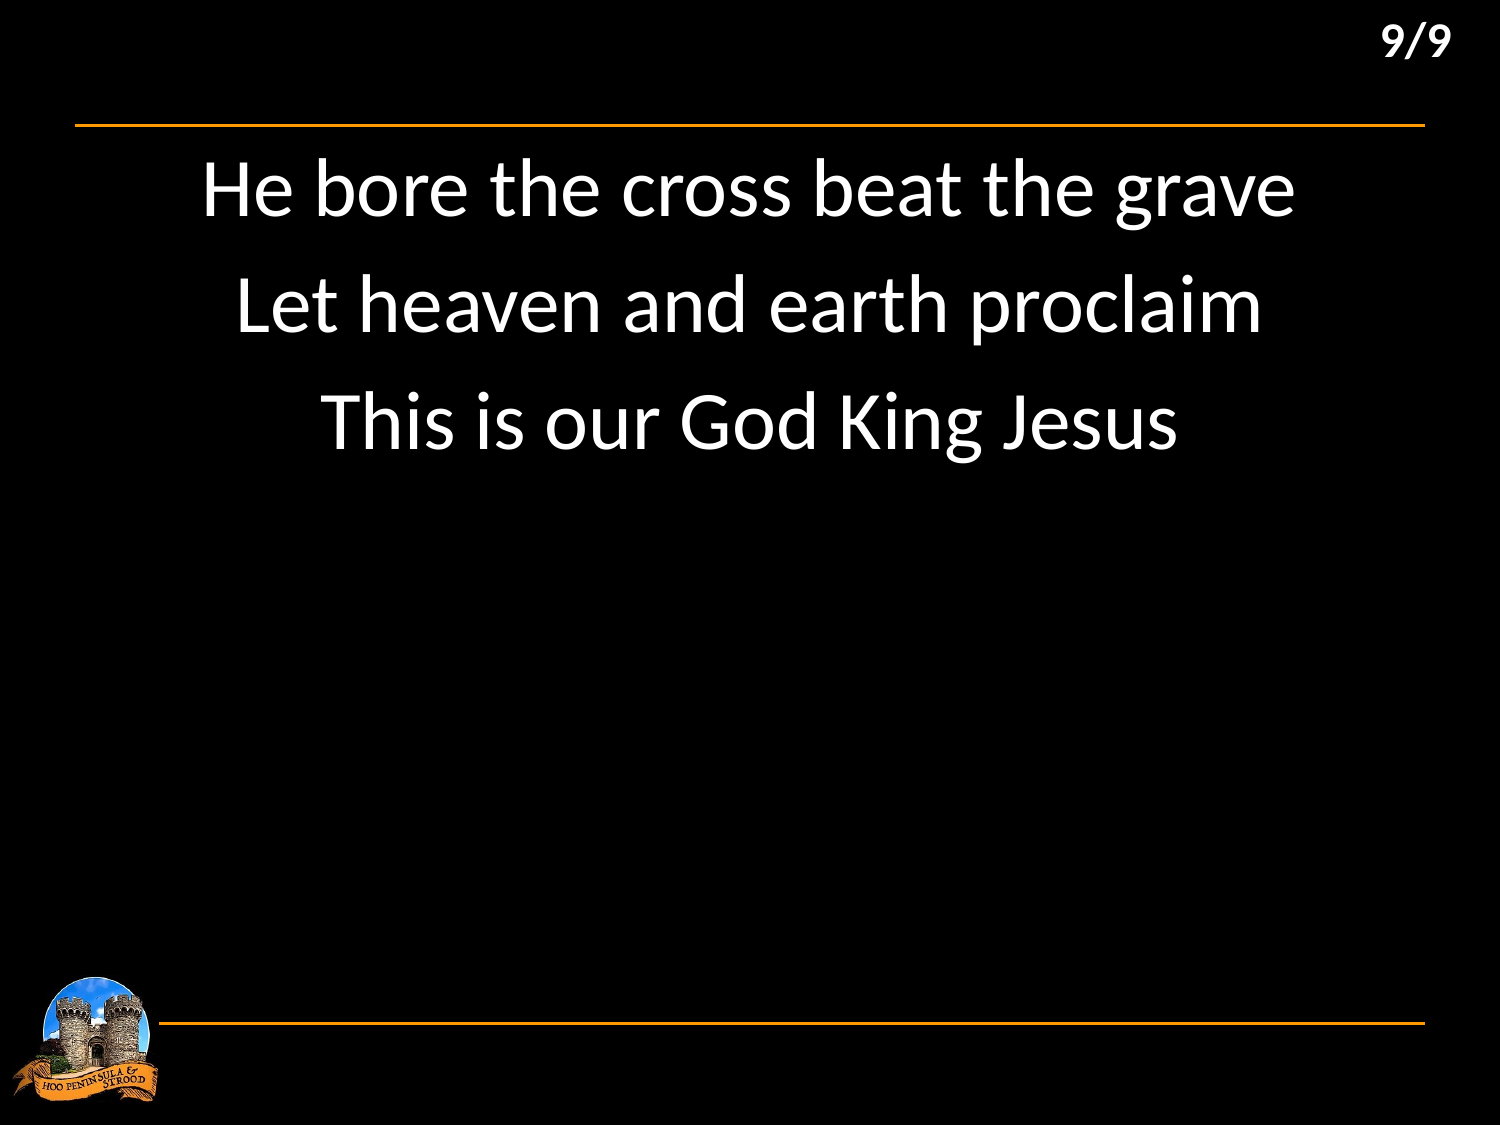

9/9
He bore the cross beat the grave
Let heaven and earth proclaim
This is our God King Jesus